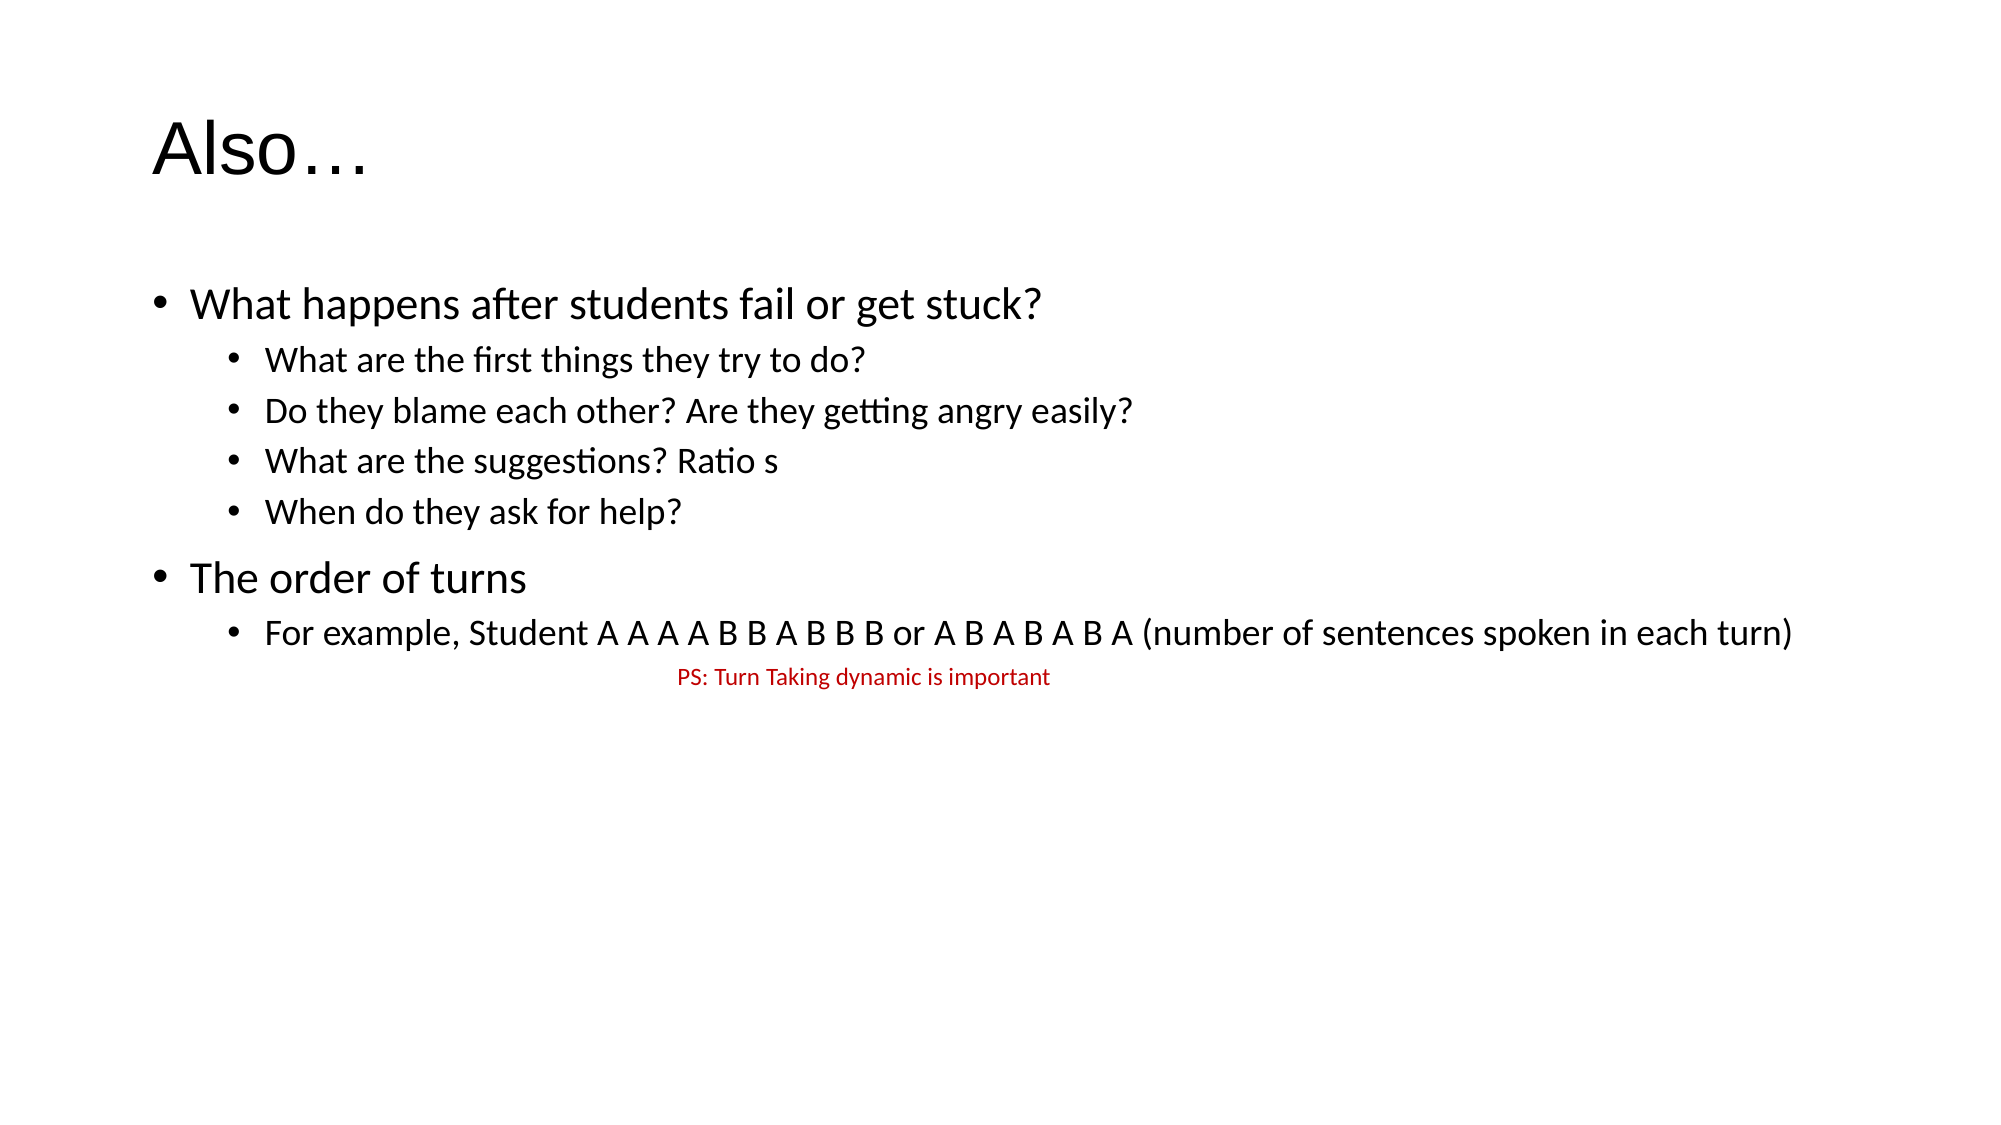

# Also…
What happens after students fail or get stuck?
What are the first things they try to do?
Do they blame each other? Are they getting angry easily?
What are the suggestions? Ratio s
When do they ask for help?
The order of turns
For example, Student A A A A B B A B B B or A B A B A B A (number of sentences spoken in each turn)
			PS: Turn Taking dynamic is important